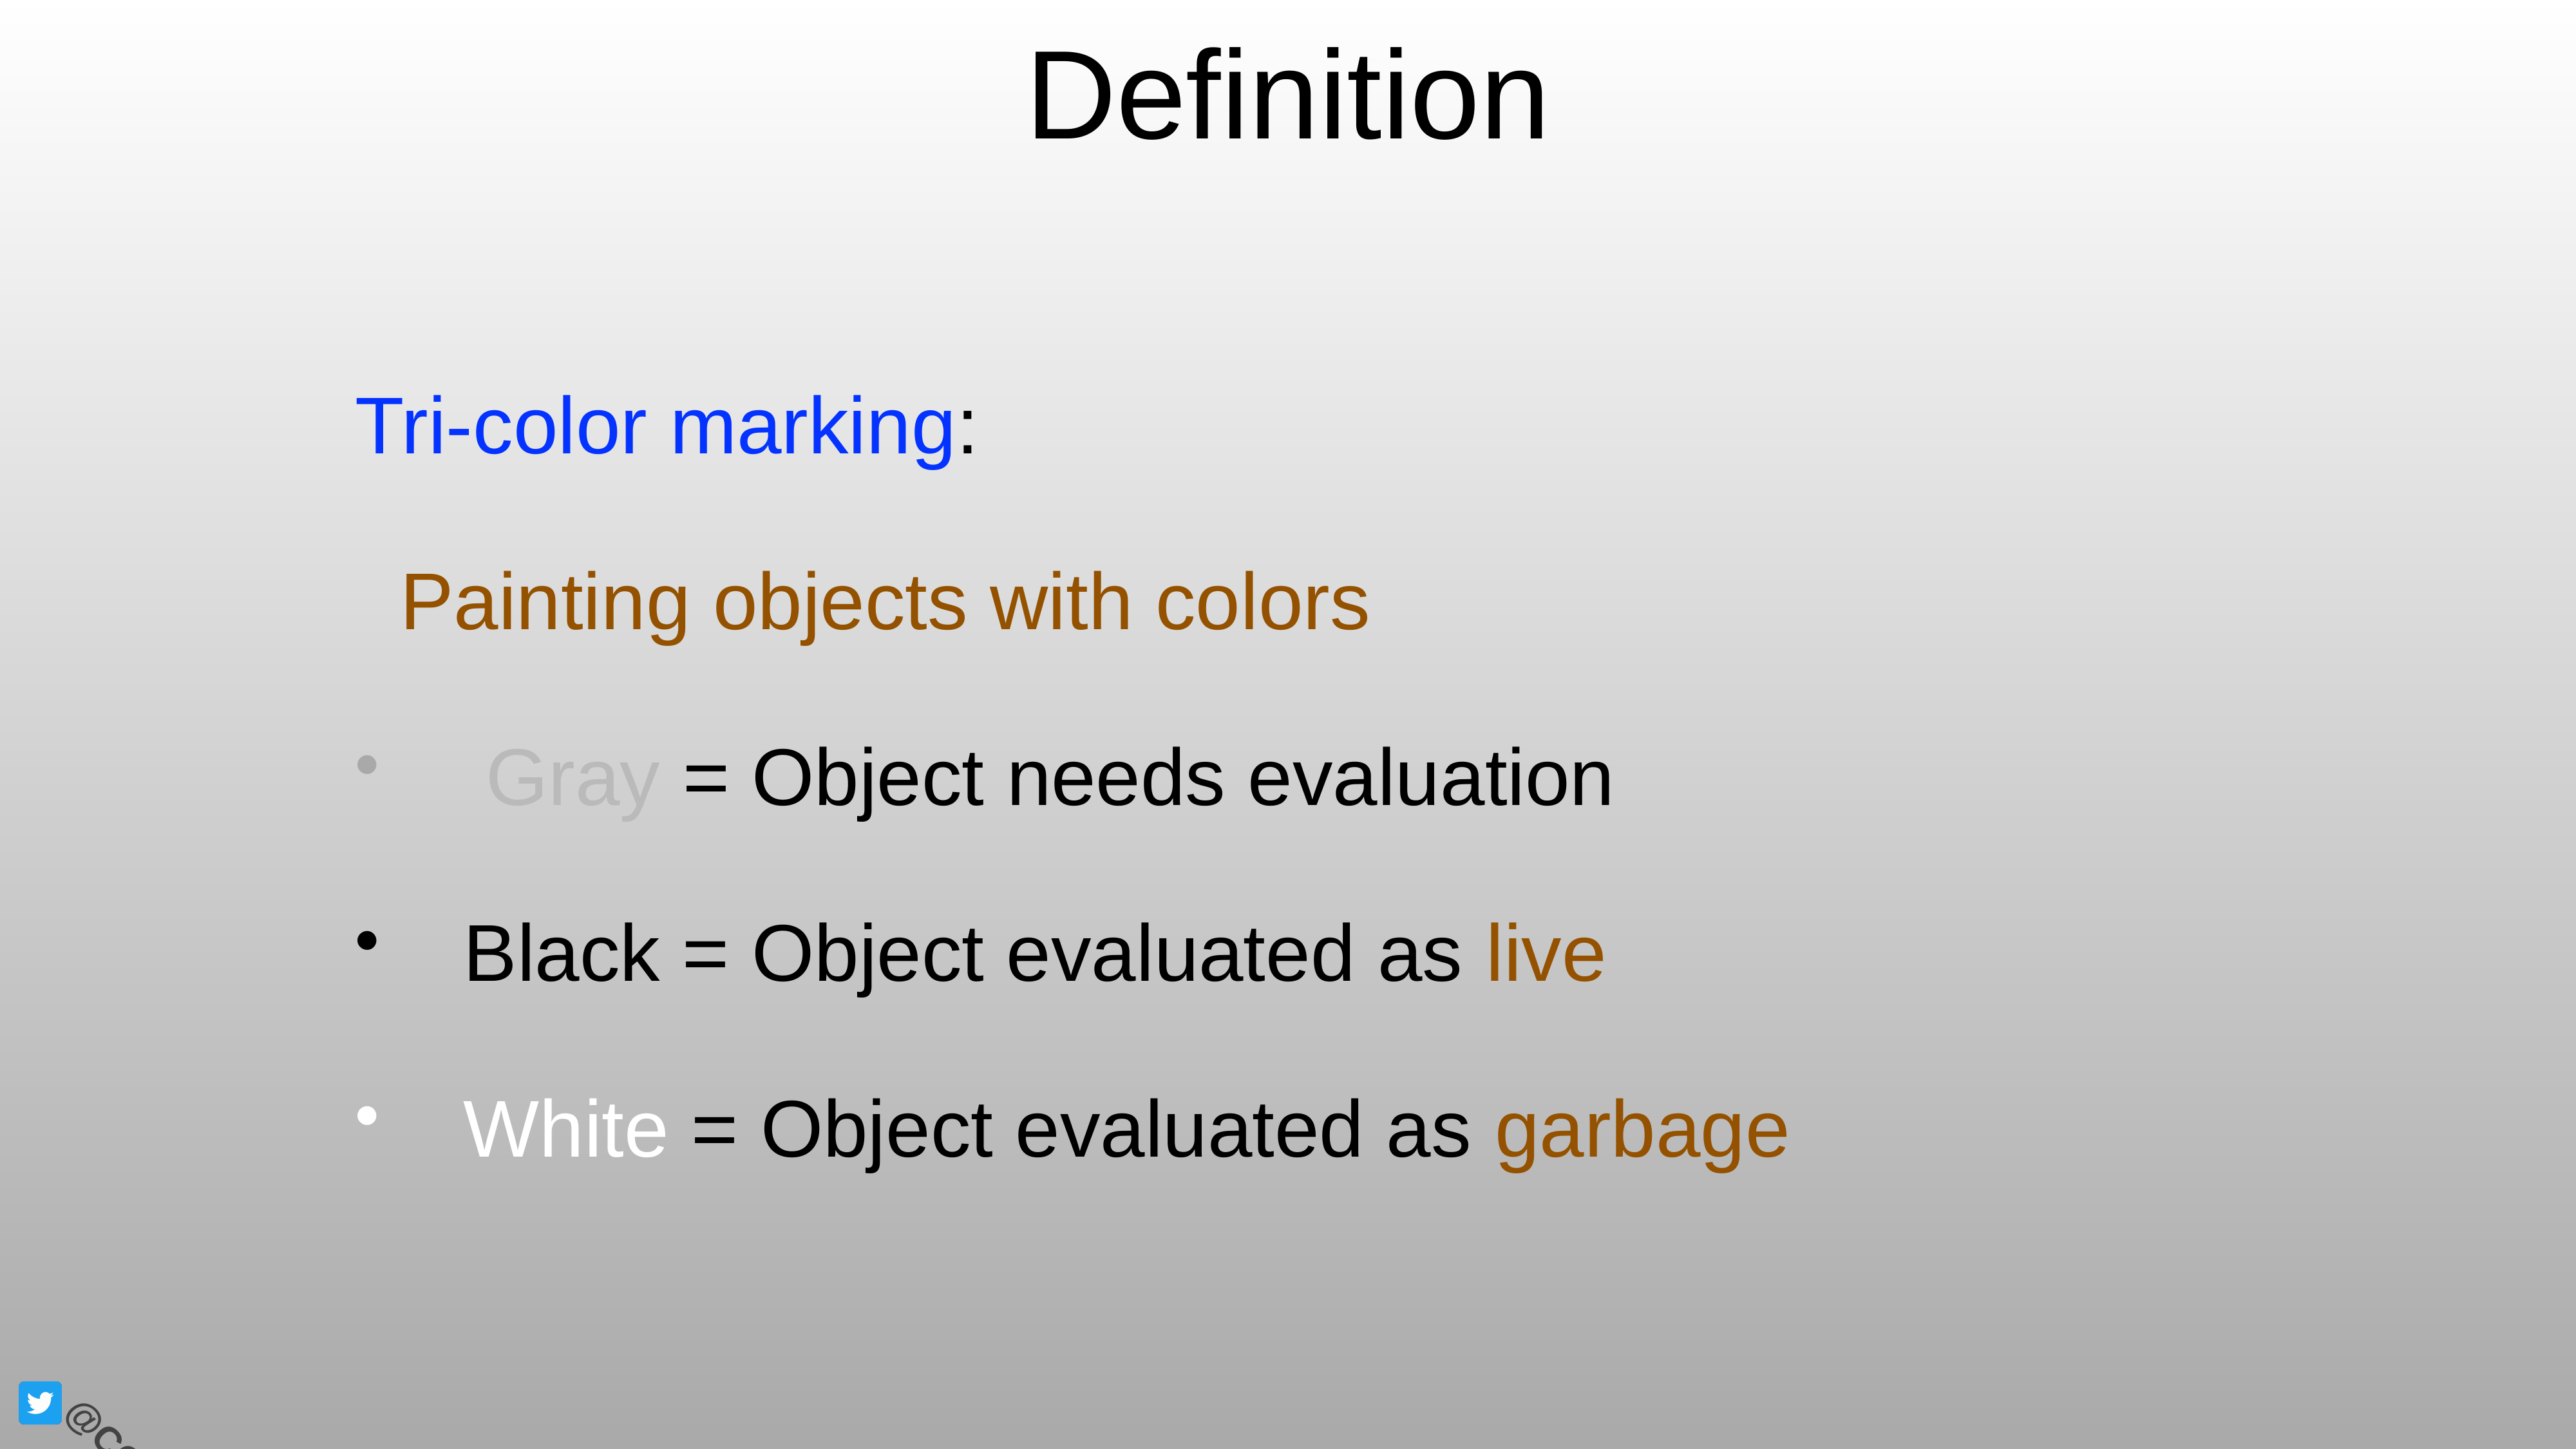

# Definition
Tri-color marking:
  Painting objects with colors
 Gray = Object needs evaluation
Black = Object evaluated as live
White = Object evaluated as garbage
37